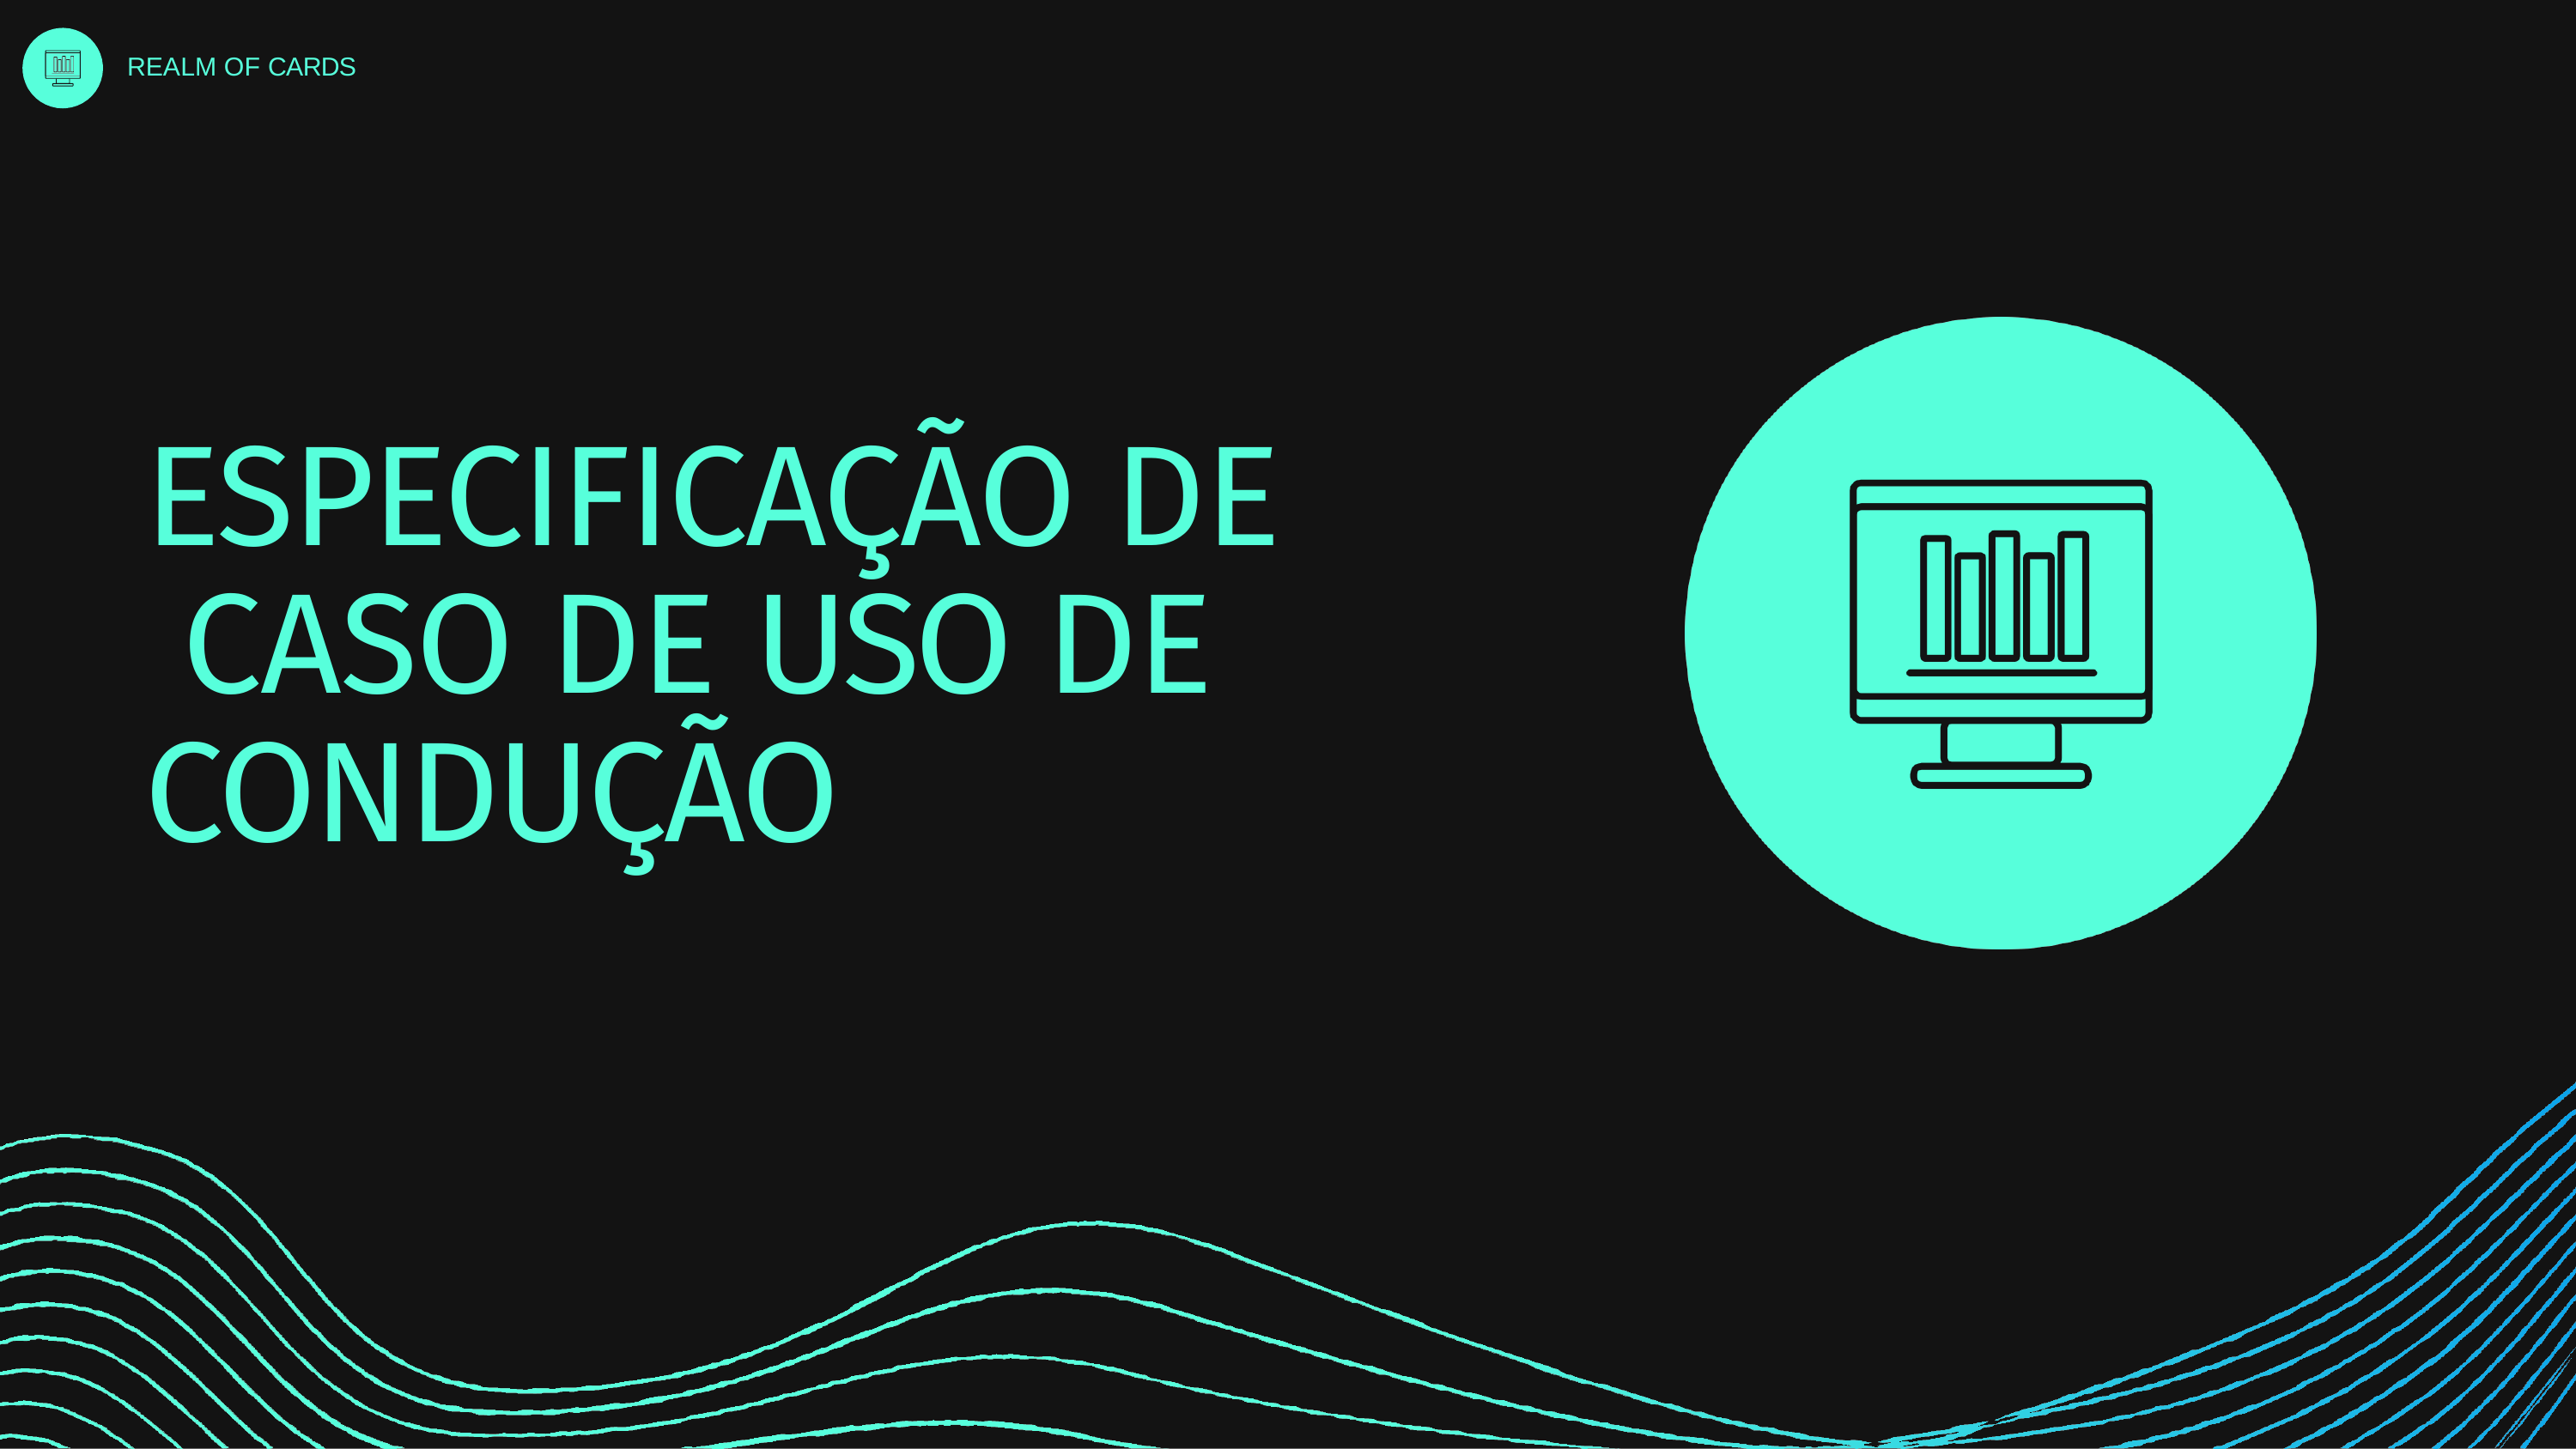

REALM OF CARDS

# ESPECIFICAÇÃO DE  CASO DE USO DE  CONDUÇÃO